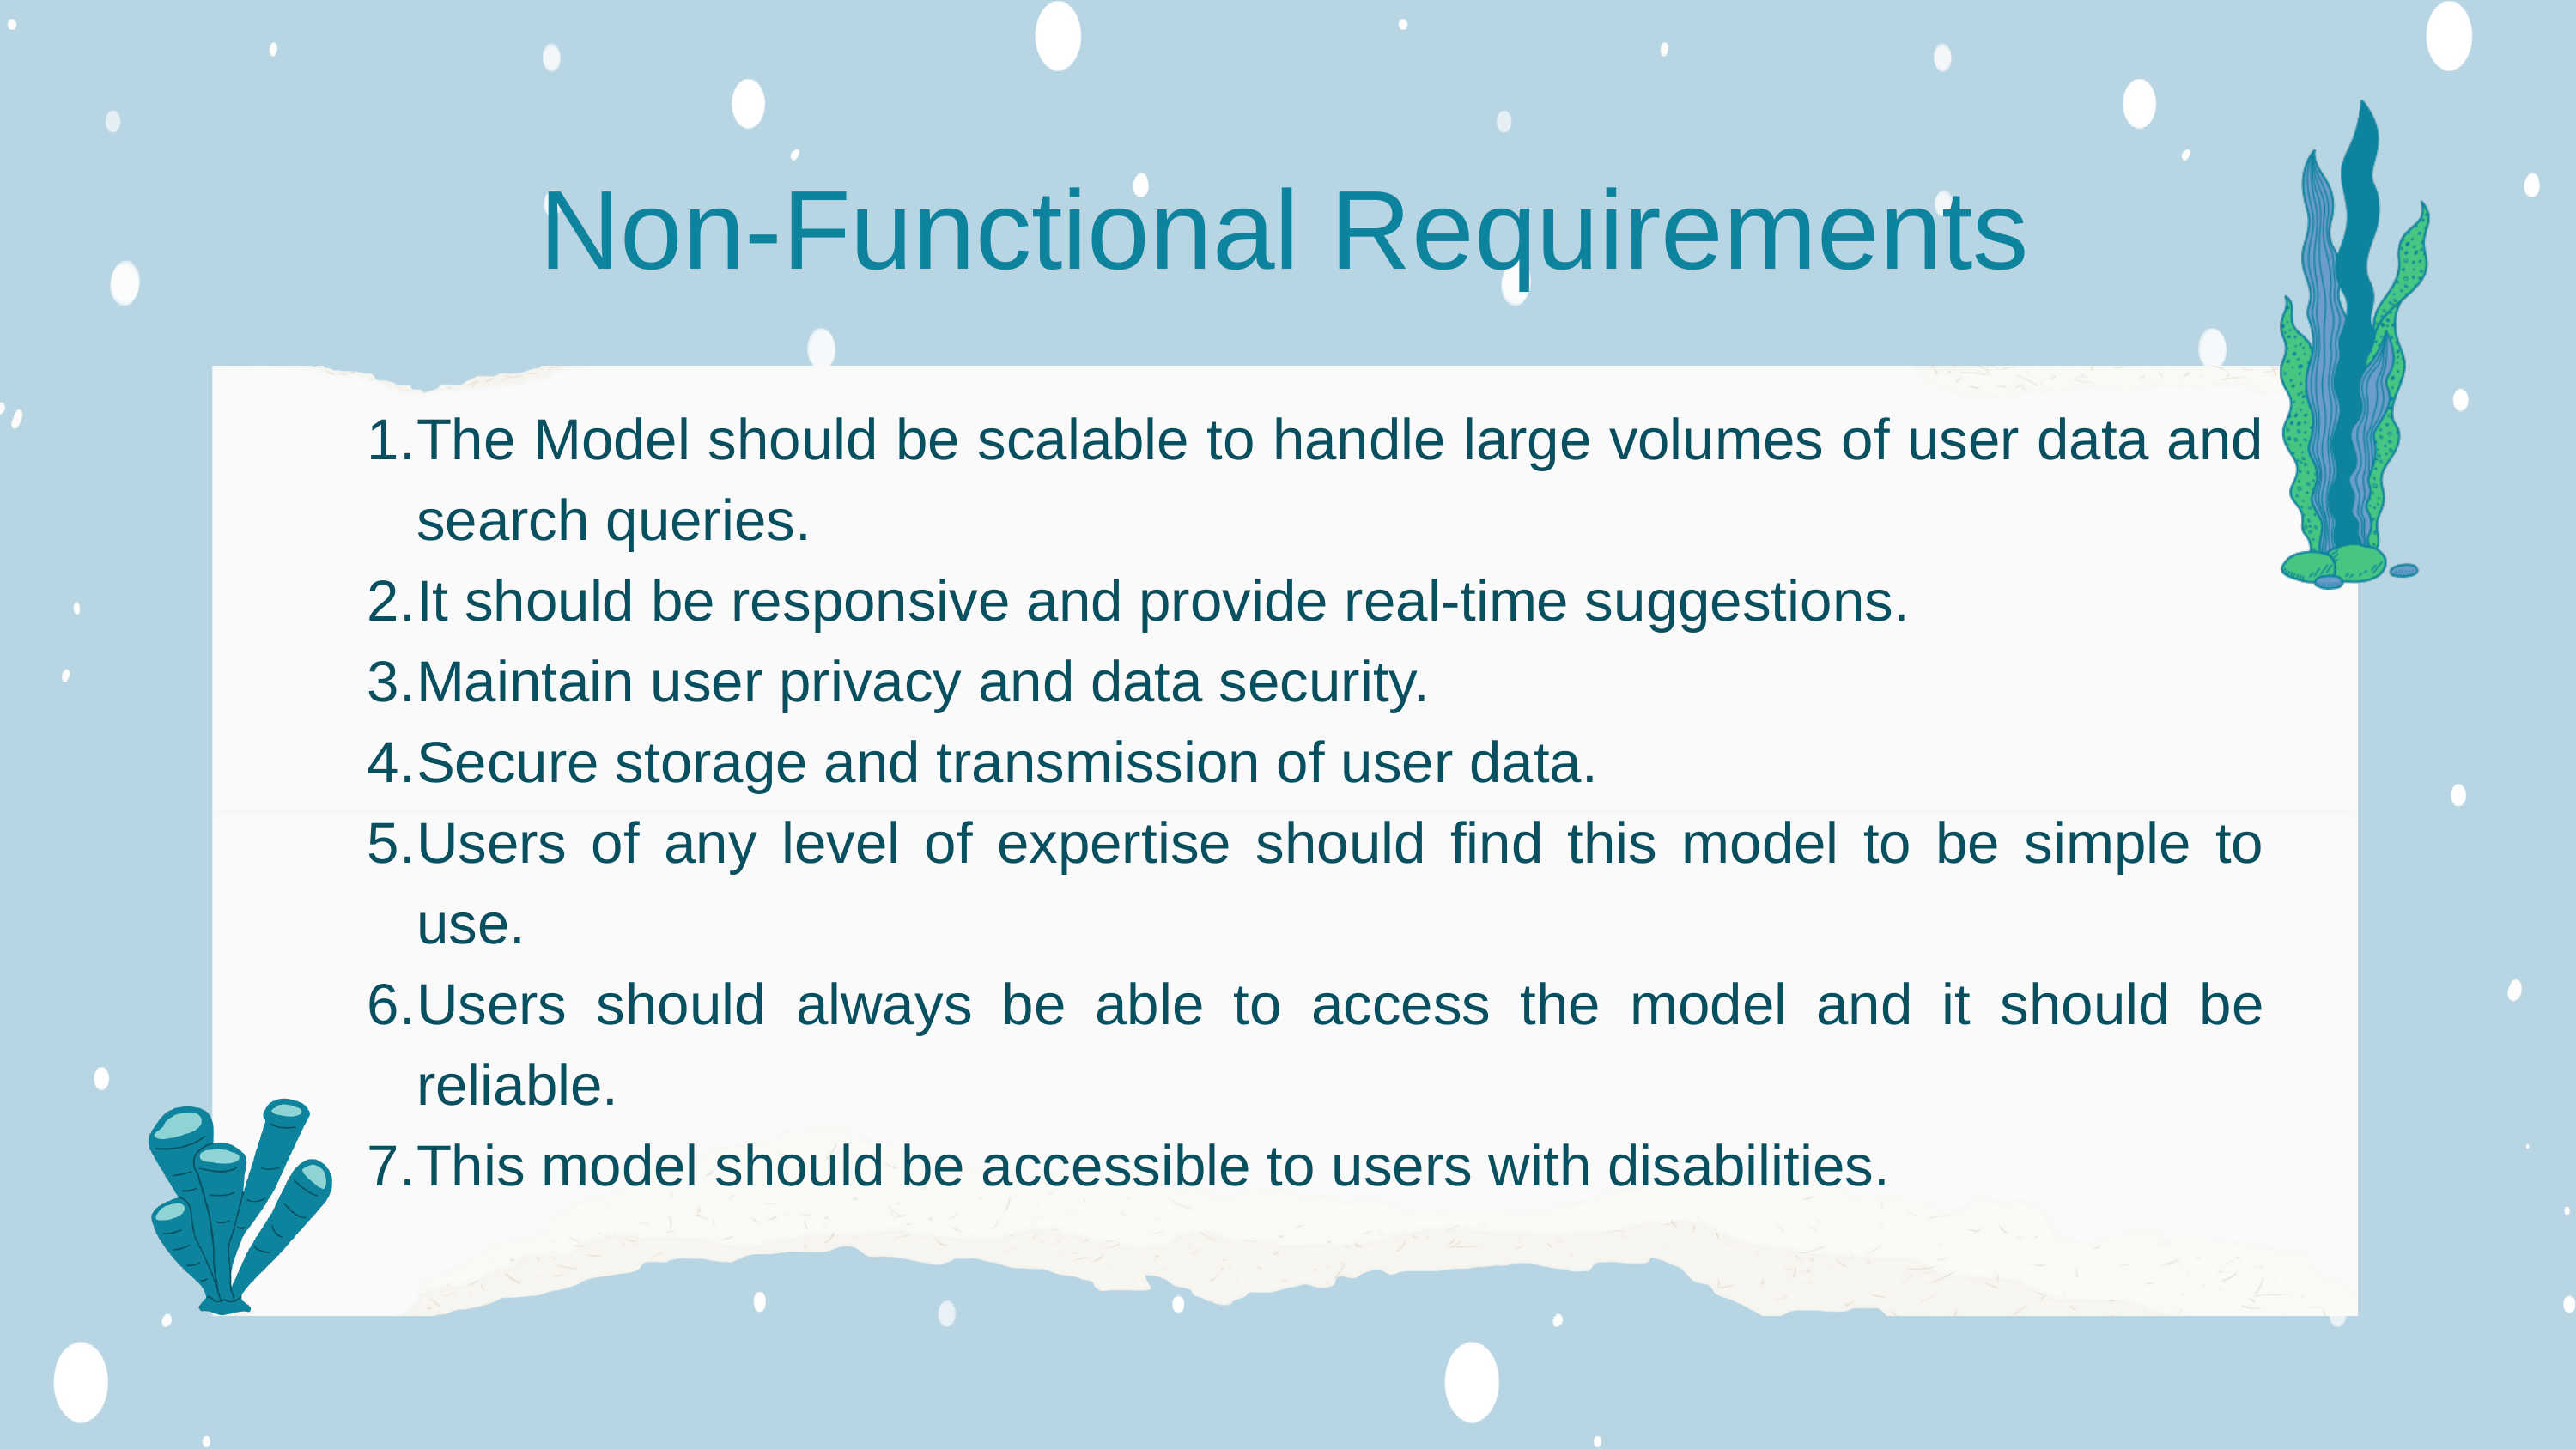

Non-Functional Requirements

The Model should be scalable to handle large volumes of user data and search queries.
It should be responsive and provide real-time suggestions.
Maintain user privacy and data security.
Secure storage and transmission of user data.
Users of any level of expertise should find this model to be simple to use.
Users should always be able to access the model and it should be reliable.
This model should be accessible to users with disabilities.